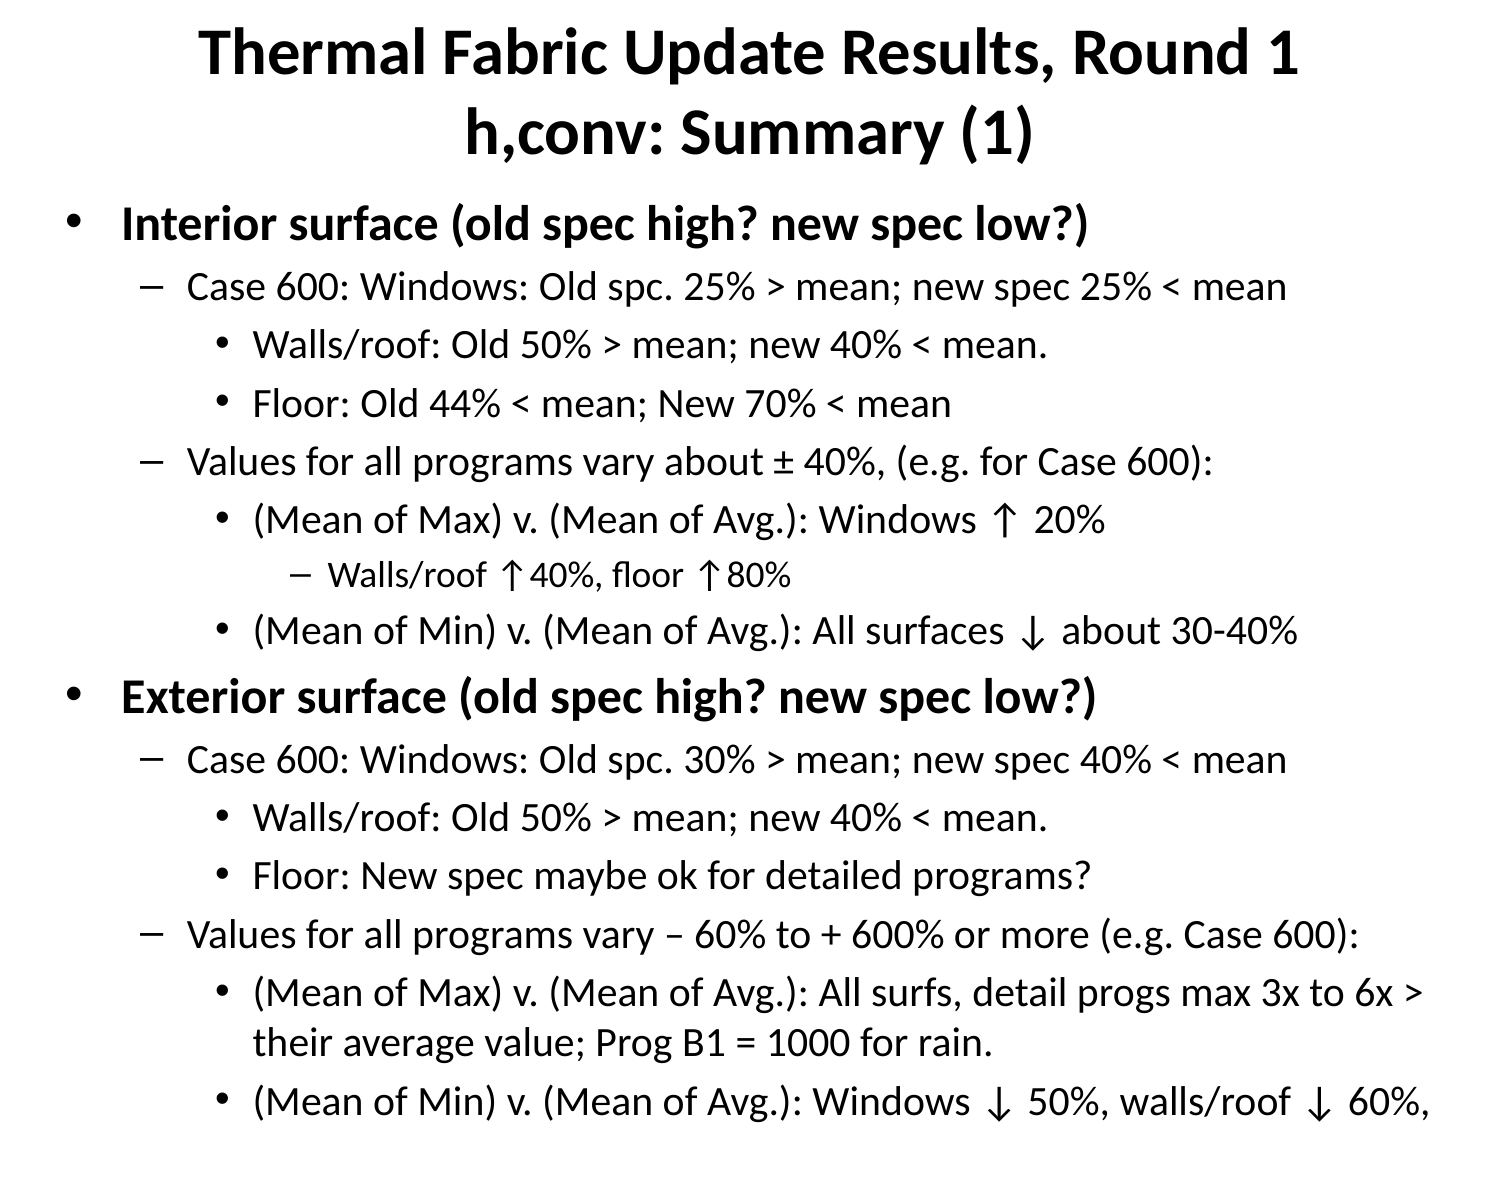

# Thermal Fabric Update Results, Round 1 h,conv: Summary (1)
Interior surface (old spec high? new spec low?)
Case 600: Windows: Old spc. 25% > mean; new spec 25% < mean
Walls/roof: Old 50% > mean; new 40% < mean.
Floor: Old 44% < mean; New 70% < mean
Values for all programs vary about ± 40%, (e.g. for Case 600):
(Mean of Max) v. (Mean of Avg.): Windows ↑ 20%
Walls/roof ↑40%, floor ↑80%
(Mean of Min) v. (Mean of Avg.): All surfaces ↓ about 30-40%
Exterior surface (old spec high? new spec low?)
Case 600: Windows: Old spc. 30% > mean; new spec 40% < mean
Walls/roof: Old 50% > mean; new 40% < mean.
Floor: New spec maybe ok for detailed programs?
Values for all programs vary – 60% to + 600% or more (e.g. Case 600):
(Mean of Max) v. (Mean of Avg.): All surfs, detail progs max 3x to 6x > their average value; Prog B1 = 1000 for rain.
(Mean of Min) v. (Mean of Avg.): Windows ↓ 50%, walls/roof ↓ 60%,